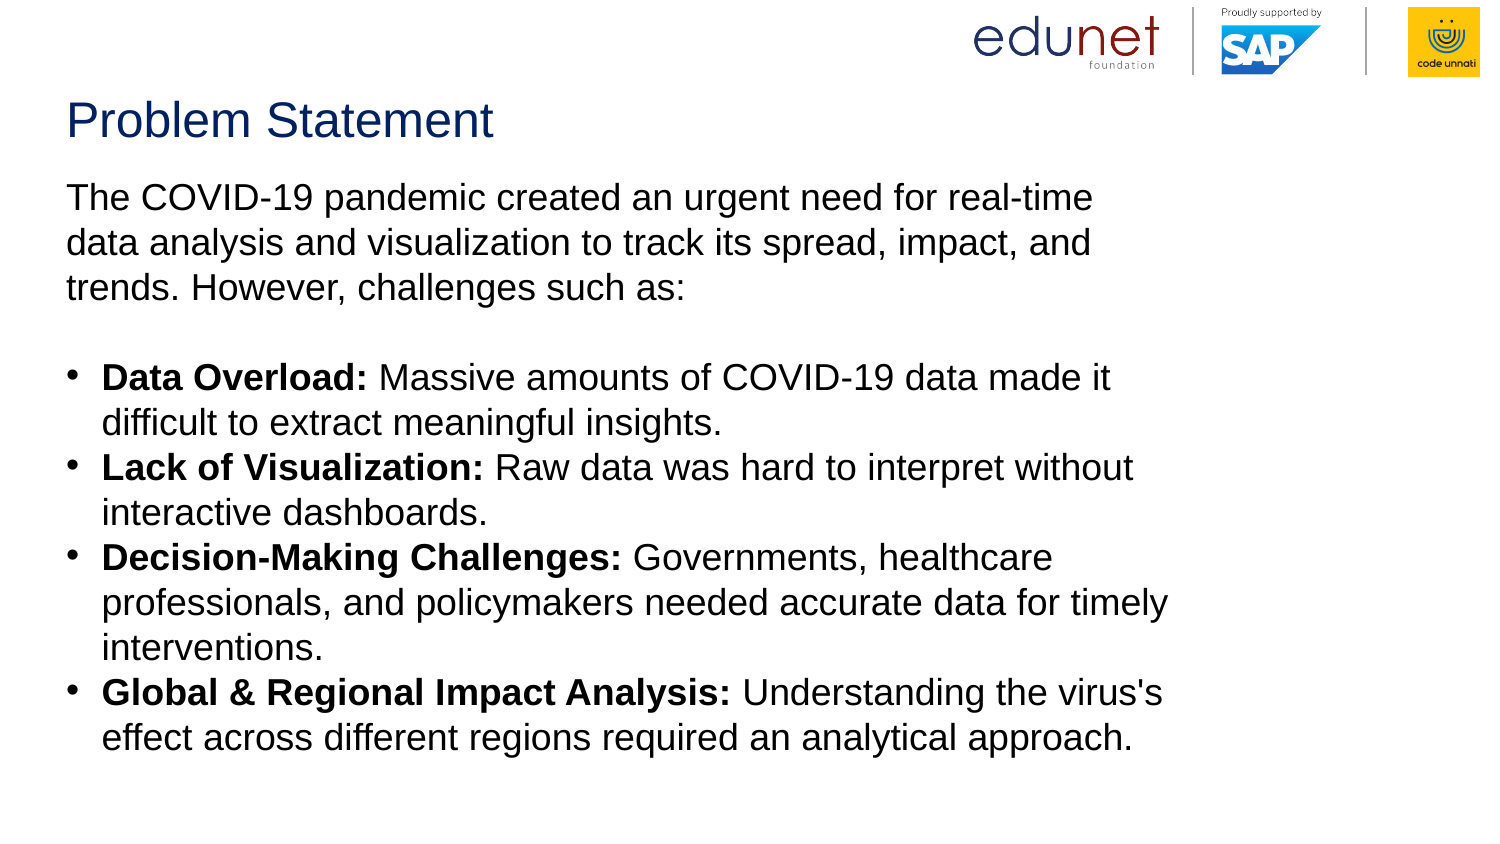

# Problem Statement
The COVID-19 pandemic created an urgent need for real-time data analysis and visualization to track its spread, impact, and trends. However, challenges such as:

Data Overload: Massive amounts of COVID-19 data made it difficult to extract meaningful insights.
Lack of Visualization: Raw data was hard to interpret without interactive dashboards.
Decision-Making Challenges: Governments, healthcare professionals, and policymakers needed accurate data for timely interventions.
Global & Regional Impact Analysis: Understanding the virus's effect across different regions required an analytical approach.